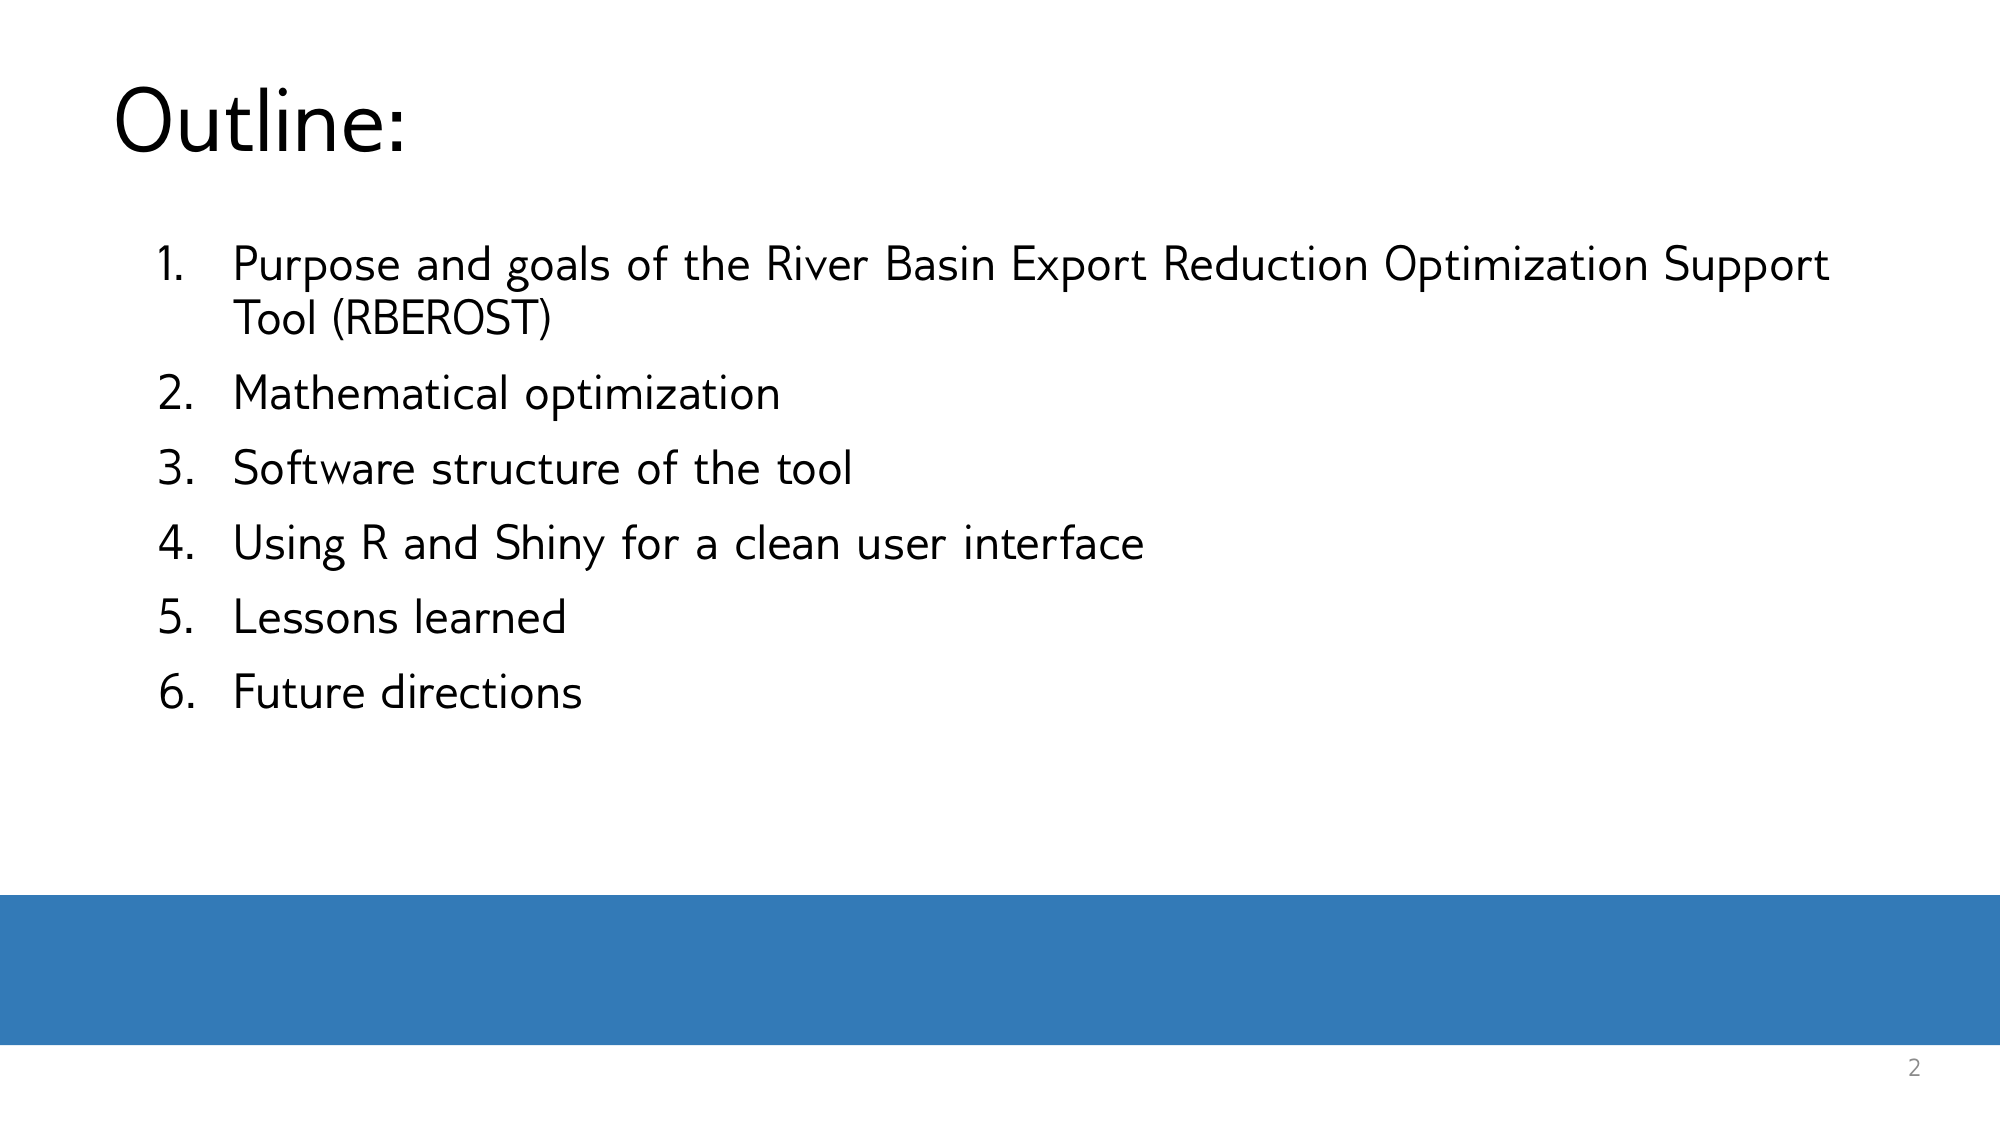

# Outline:
Purpose and goals of the River Basin Export Reduction Optimization Support Tool (RBEROST)
Mathematical optimization
Software structure of the tool
Using R and Shiny for a clean user interface
Lessons learned
Future directions

2